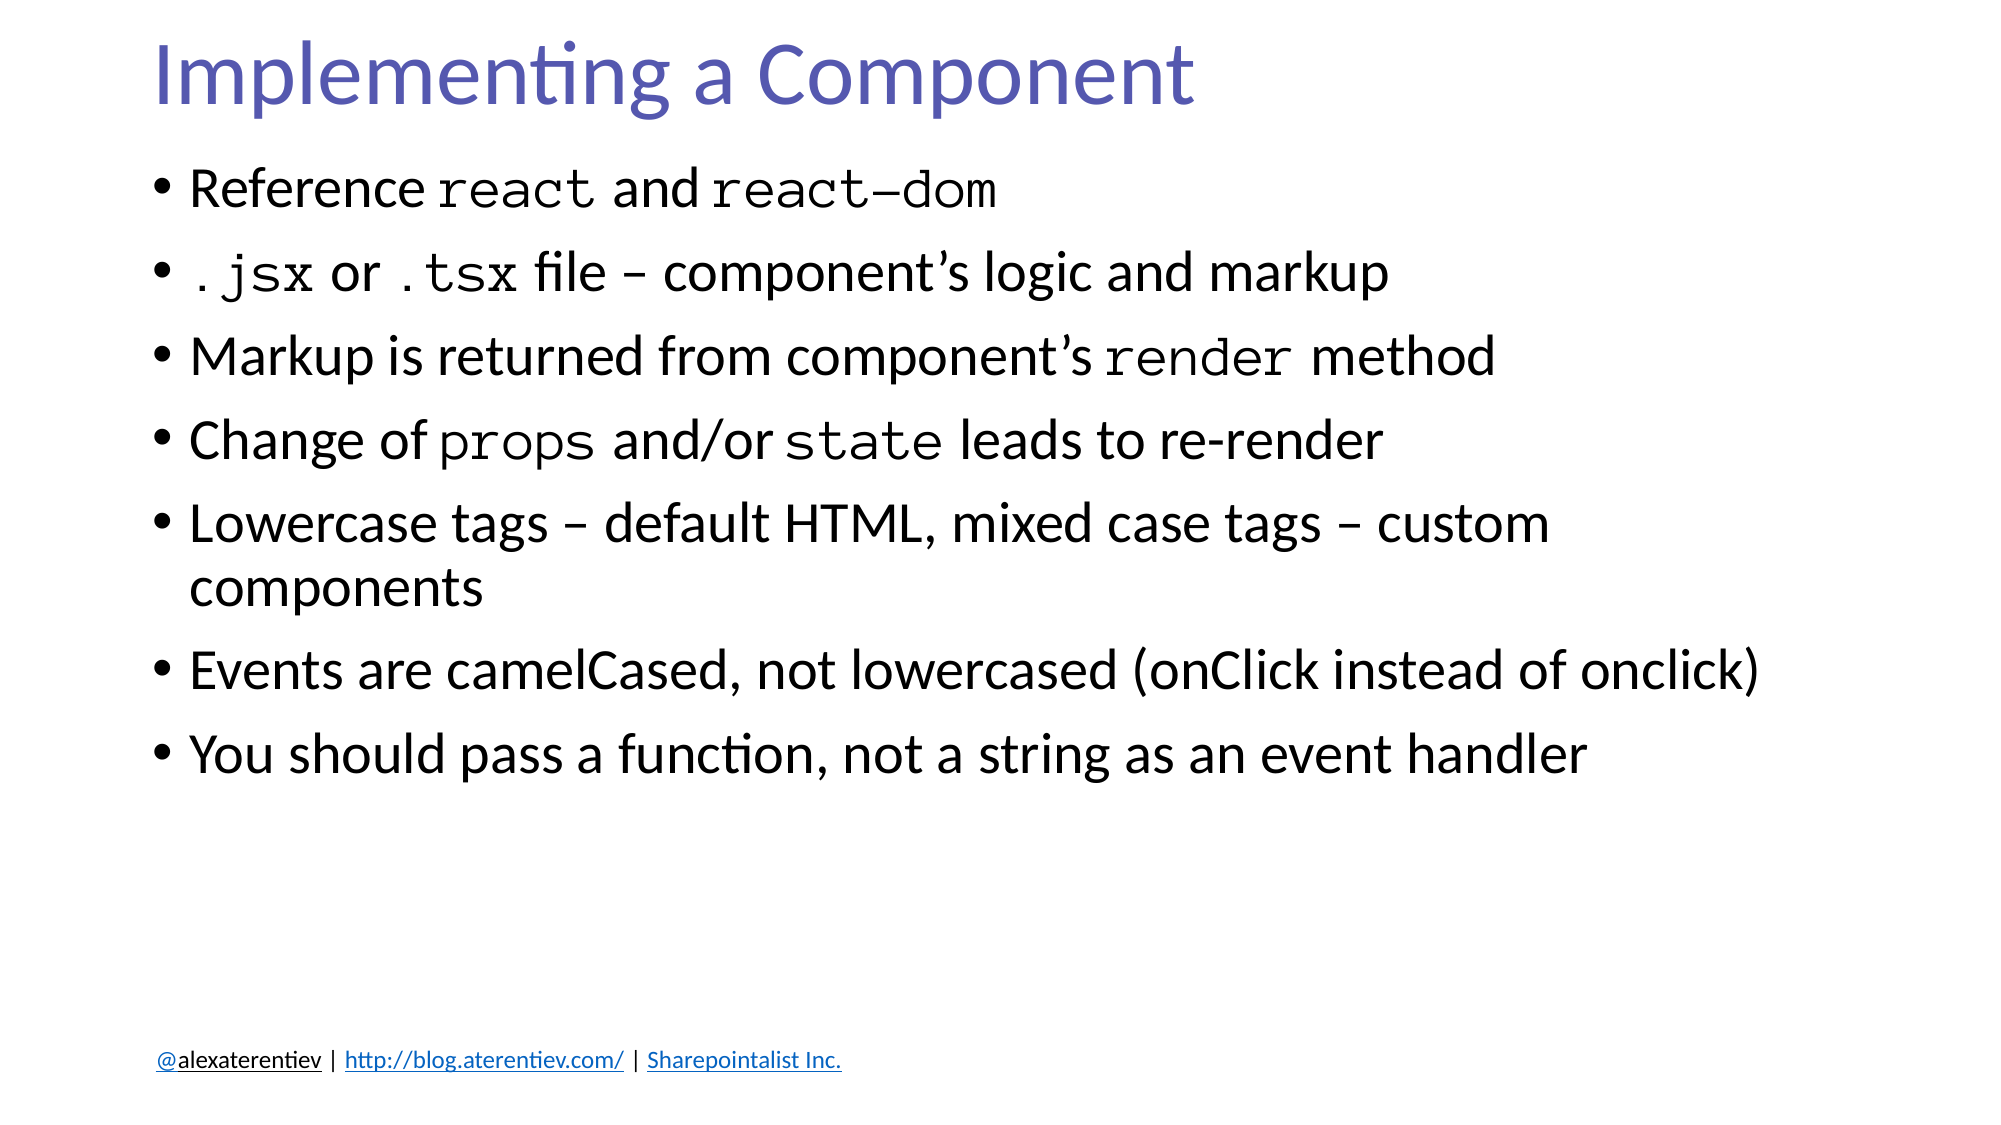

# Implementing a Component
Reference react and react-dom
.jsx or .tsx file – component’s logic and markup
Markup is returned from component’s render method
Change of props and/or state leads to re-render
Lowercase tags – default HTML, mixed case tags – custom components
Events are camelCased, not lowercased (onClick instead of onclick)
You should pass a function, not a string as an event handler